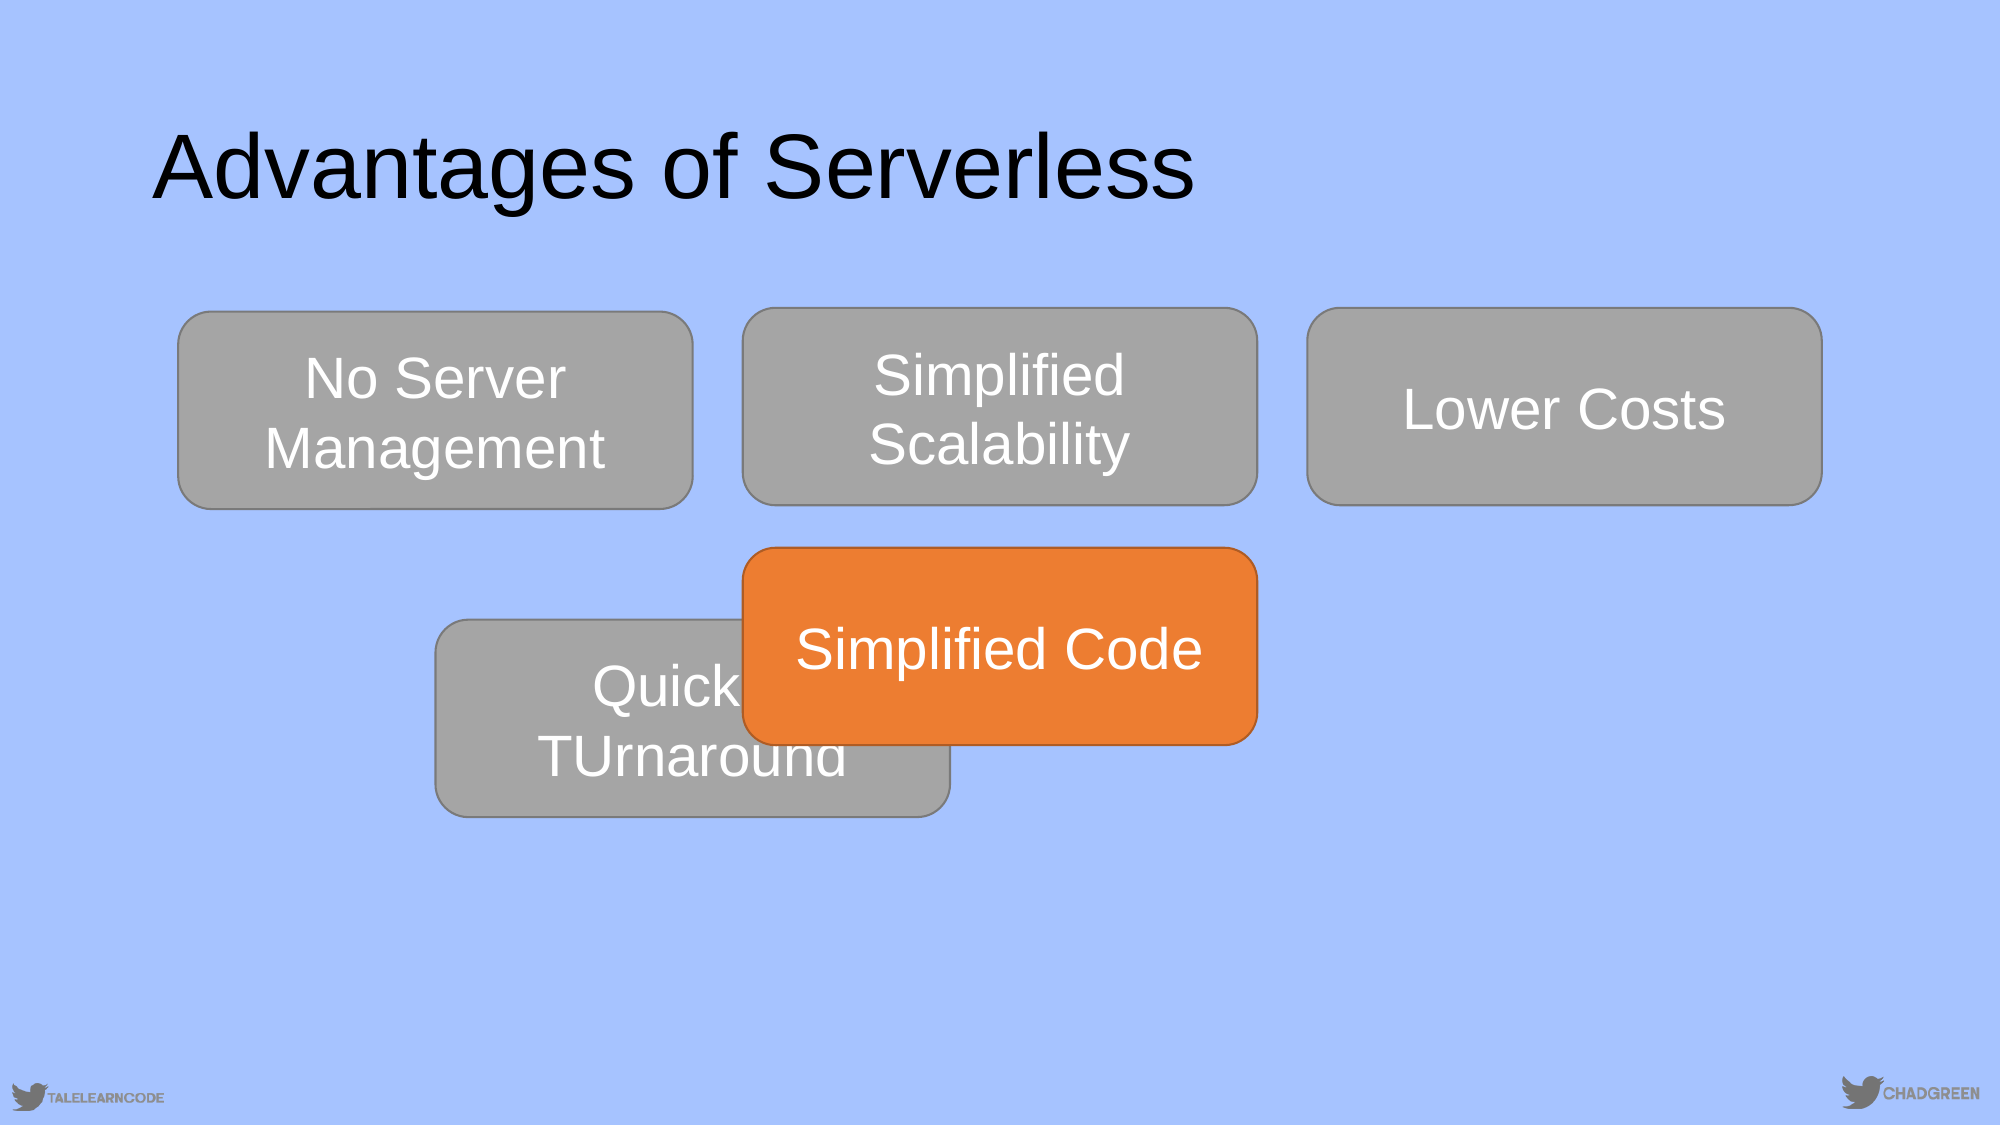

# Advantages of Serverless
Lower Costs
Simplified Scalability
No Server Management
Simplified Code
Quicker TUrnaround